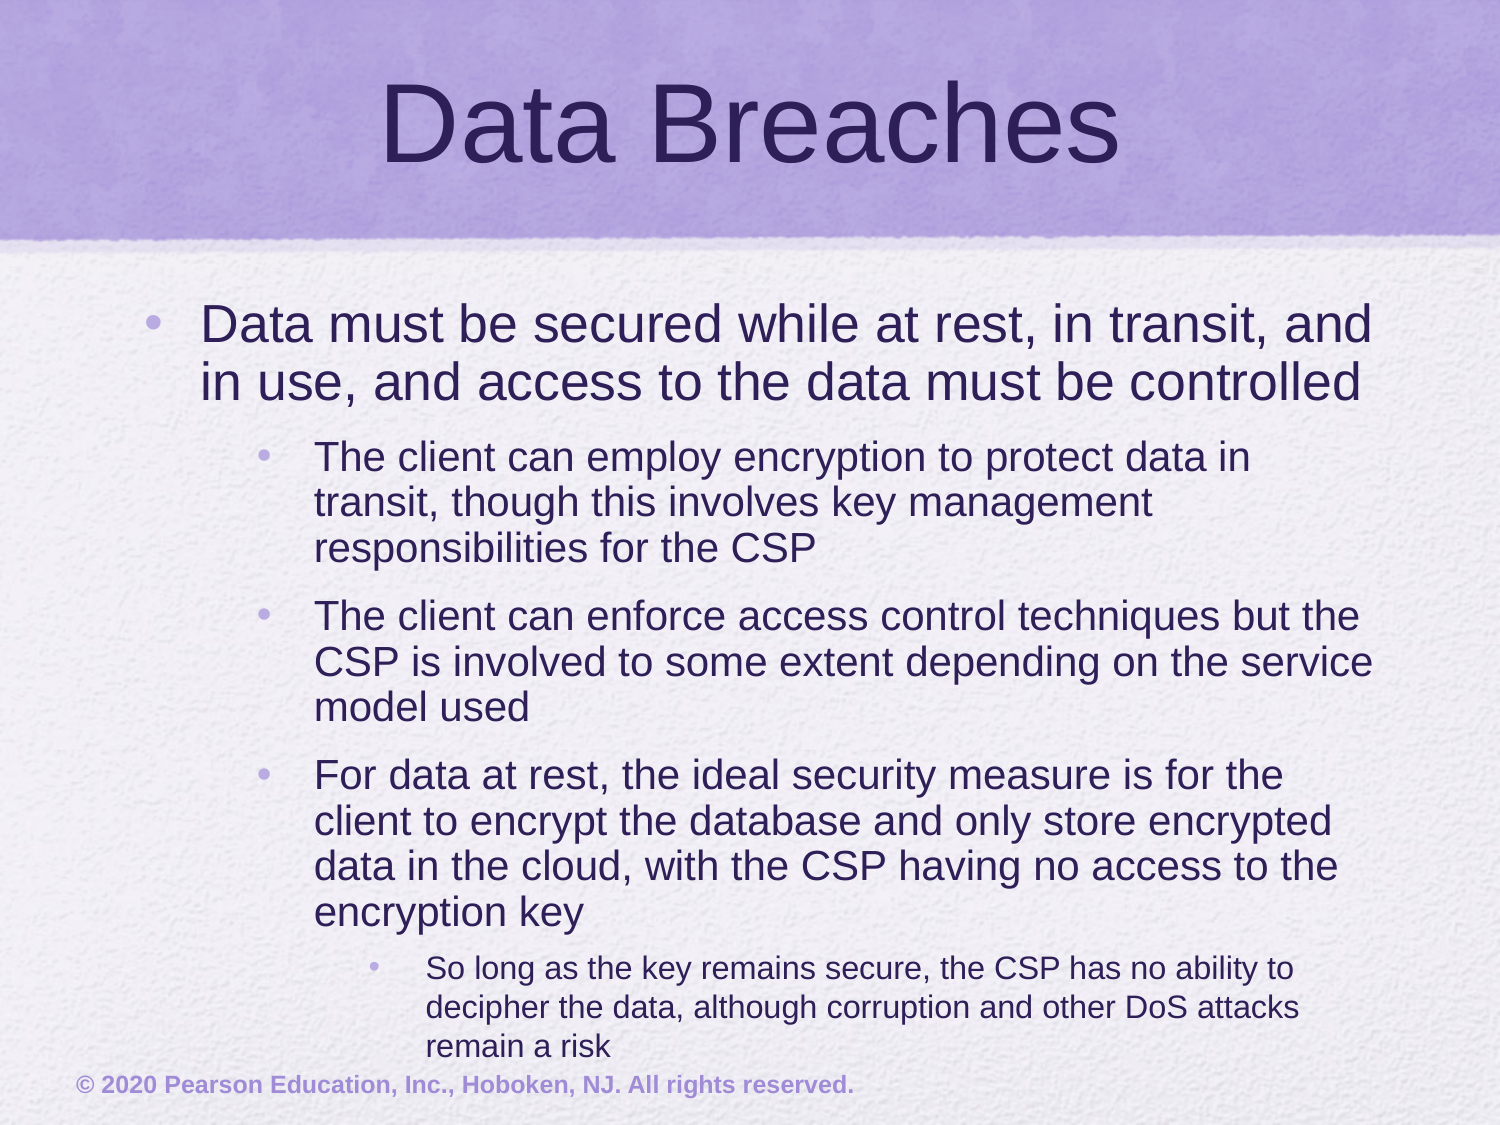

# Data Breaches
Data must be secured while at rest, in transit, and in use, and access to the data must be controlled
The client can employ encryption to protect data in transit, though this involves key management responsibilities for the CSP
The client can enforce access control techniques but the CSP is involved to some extent depending on the service model used
For data at rest, the ideal security measure is for the client to encrypt the database and only store encrypted data in the cloud, with the CSP having no access to the encryption key
So long as the key remains secure, the CSP has no ability to decipher the data, although corruption and other DoS attacks remain a risk

© 2020 Pearson Education, Inc., Hoboken, NJ. All rights reserved.